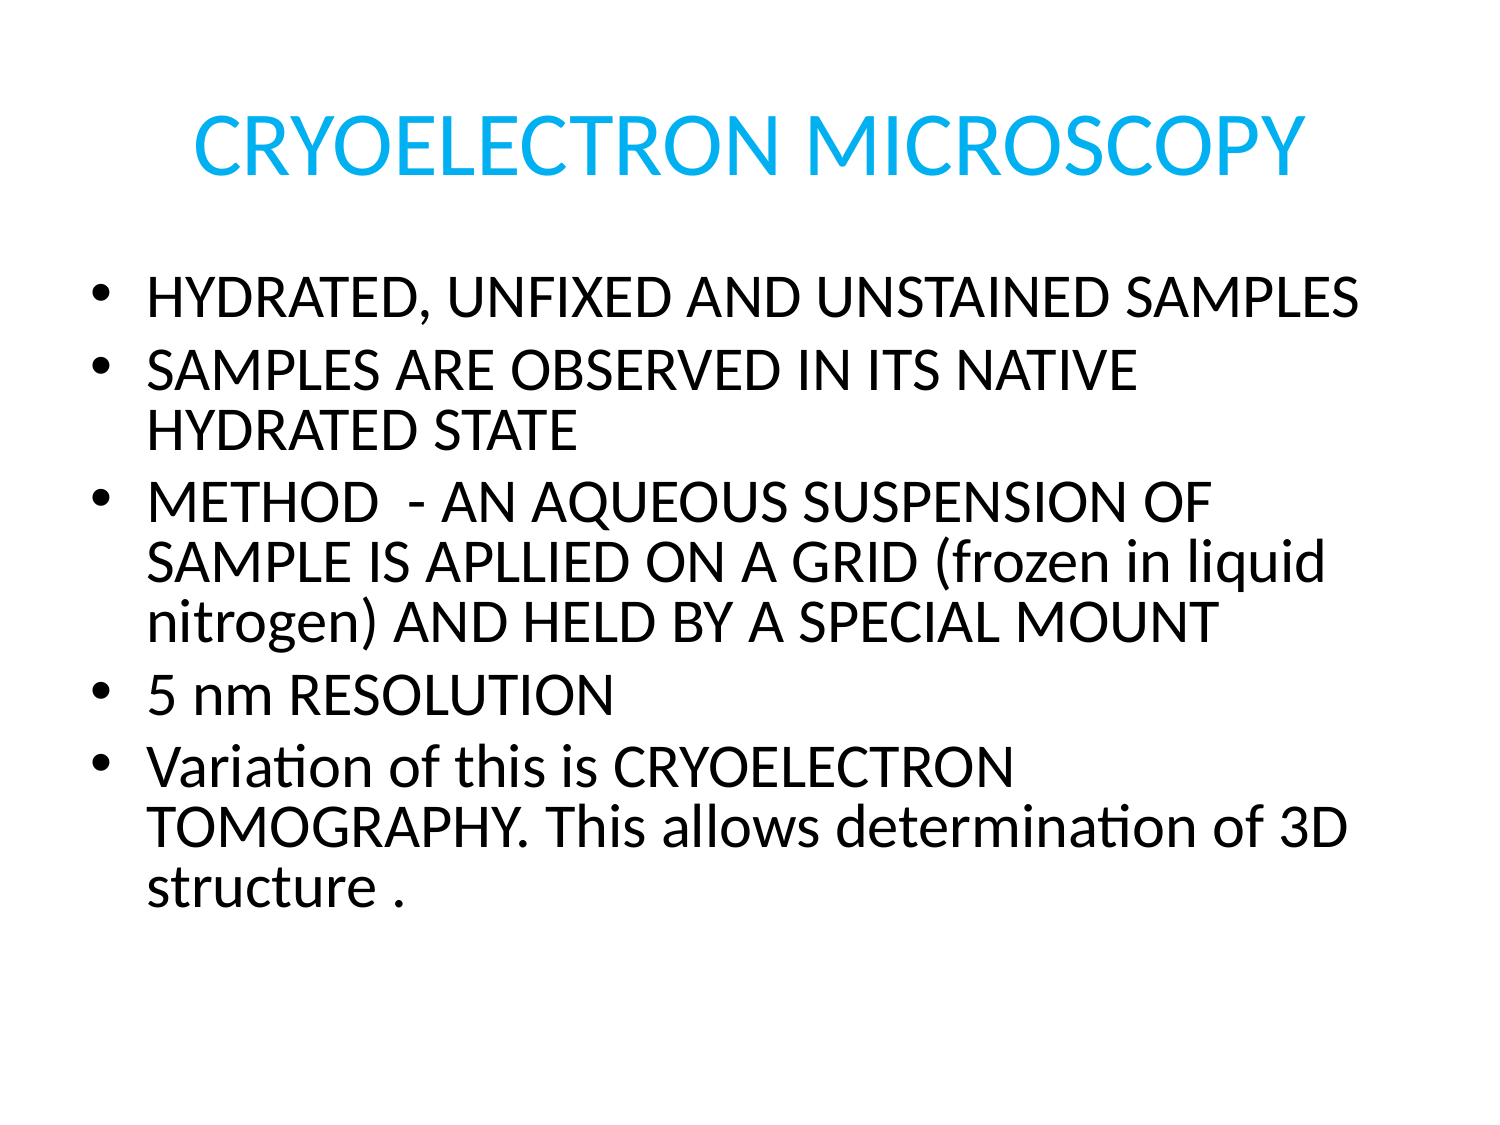

# CRYOELECTRON MICROSCOPY
HYDRATED, UNFIXED AND UNSTAINED SAMPLES
SAMPLES ARE OBSERVED IN ITS NATIVE HYDRATED STATE
METHOD  - AN AQUEOUS SUSPENSION OF SAMPLE IS APLLIED ON A GRID (frozen in liquid nitrogen) AND HELD BY A SPECIAL MOUNT
5 nm RESOLUTION
Variation of this is CRYOELECTRON TOMOGRAPHY. This allows determination of 3D structure .